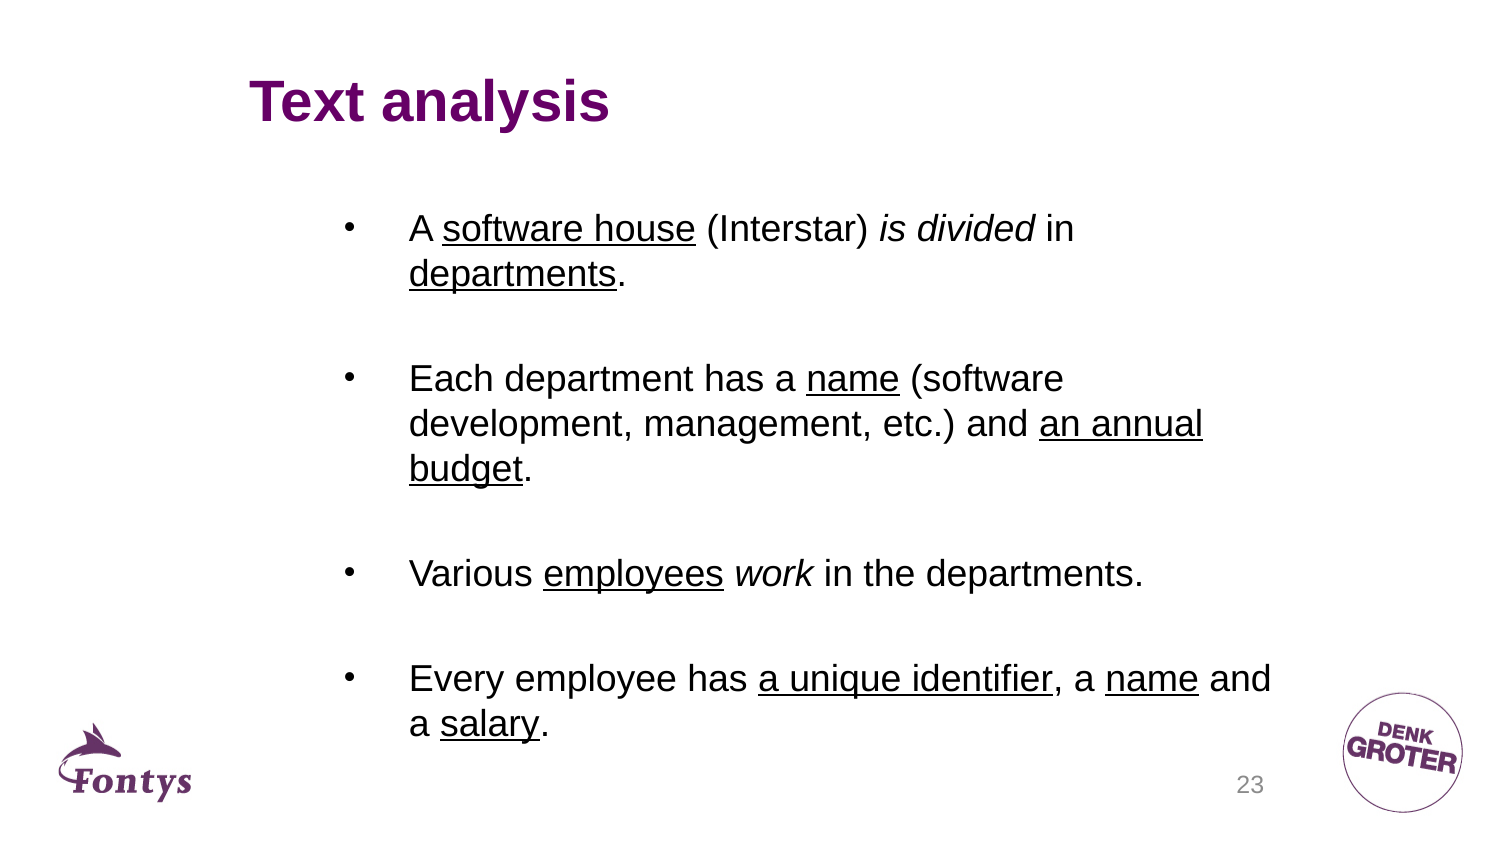

# Text analysis
A software house (Interstar) is divided in departments.

Each department has a name (software development, management, etc.) and an annual budget.

Various employees work in the departments.

Every employee has a unique identifier, a name and a salary.
23